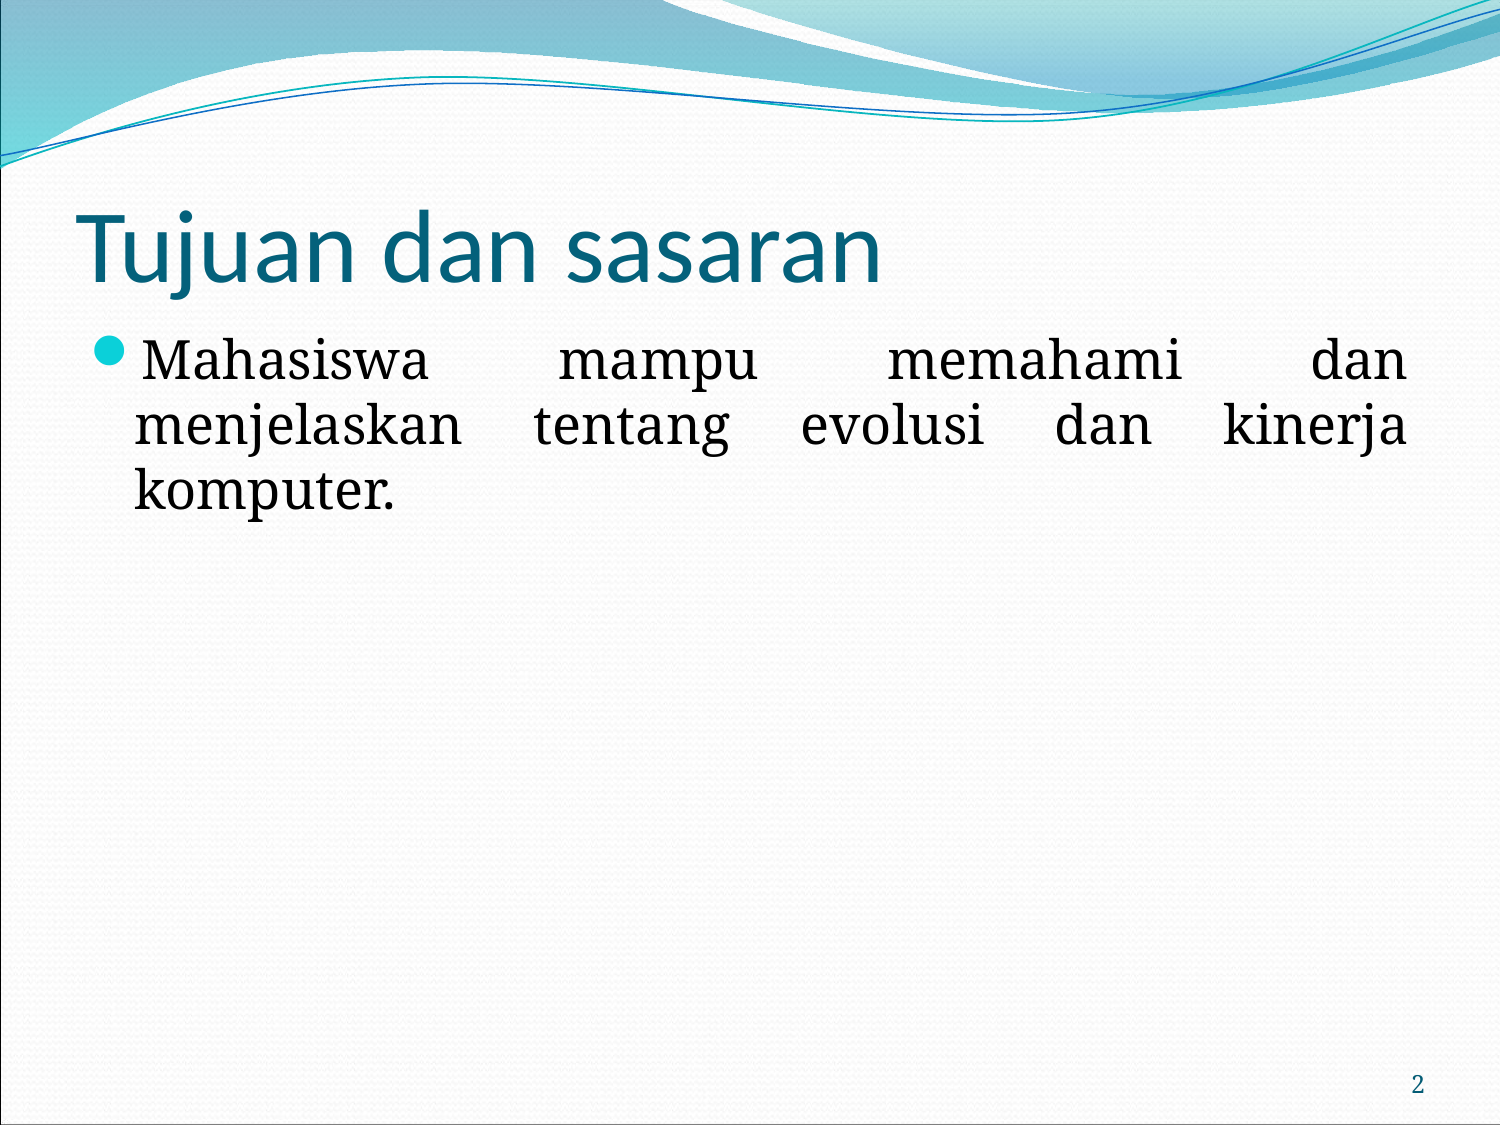

# Tujuan dan sasaran
Mahasiswa mampu memahami dan menjelaskan tentang evolusi dan kinerja komputer.
2